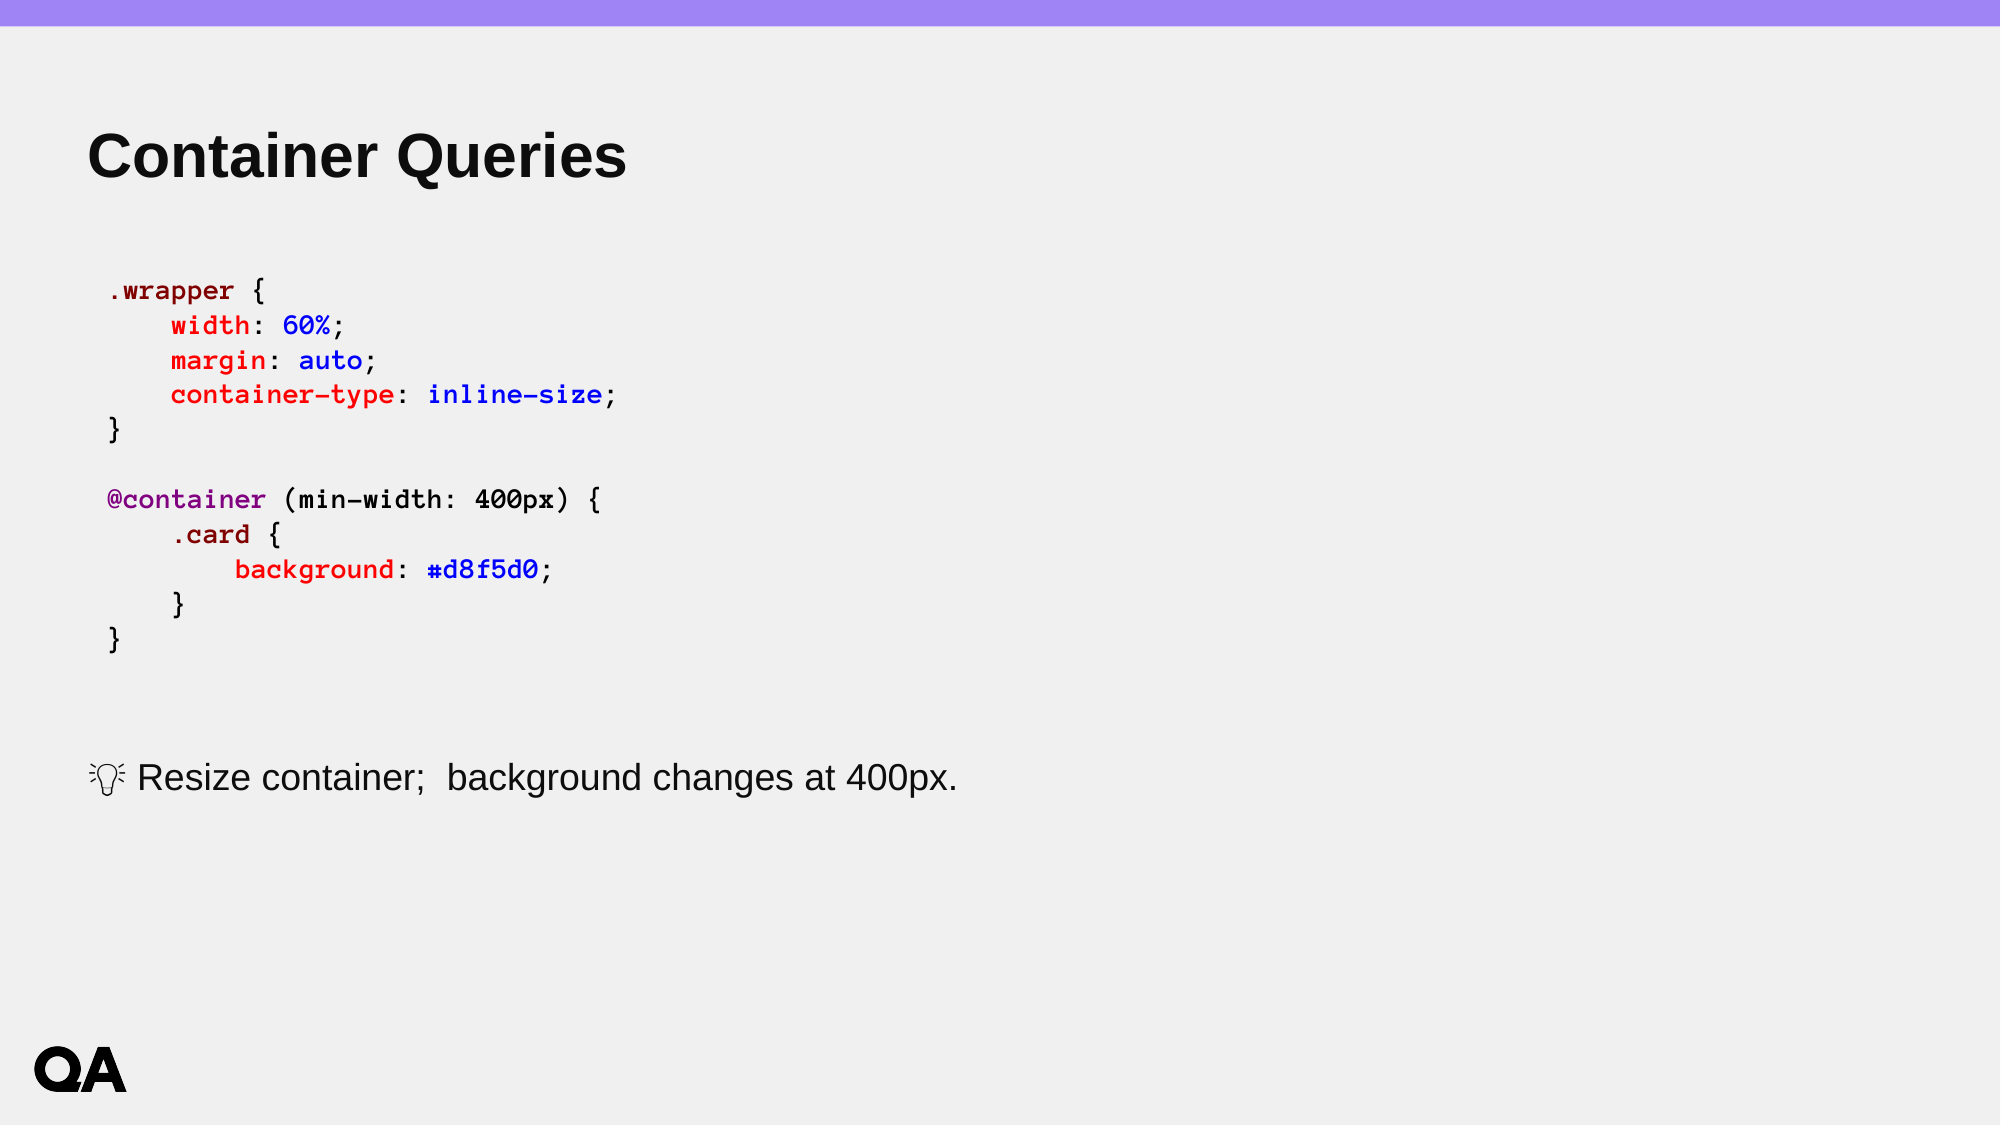

# Container Queries
.wrapper {
    width: 60%;
    margin: auto;
    container-type: inline-size;
}

@container (min-width: 400px) {
    .card {
        background: #d8f5d0;
    }
}

💡 Resize container;  background changes at 400px.